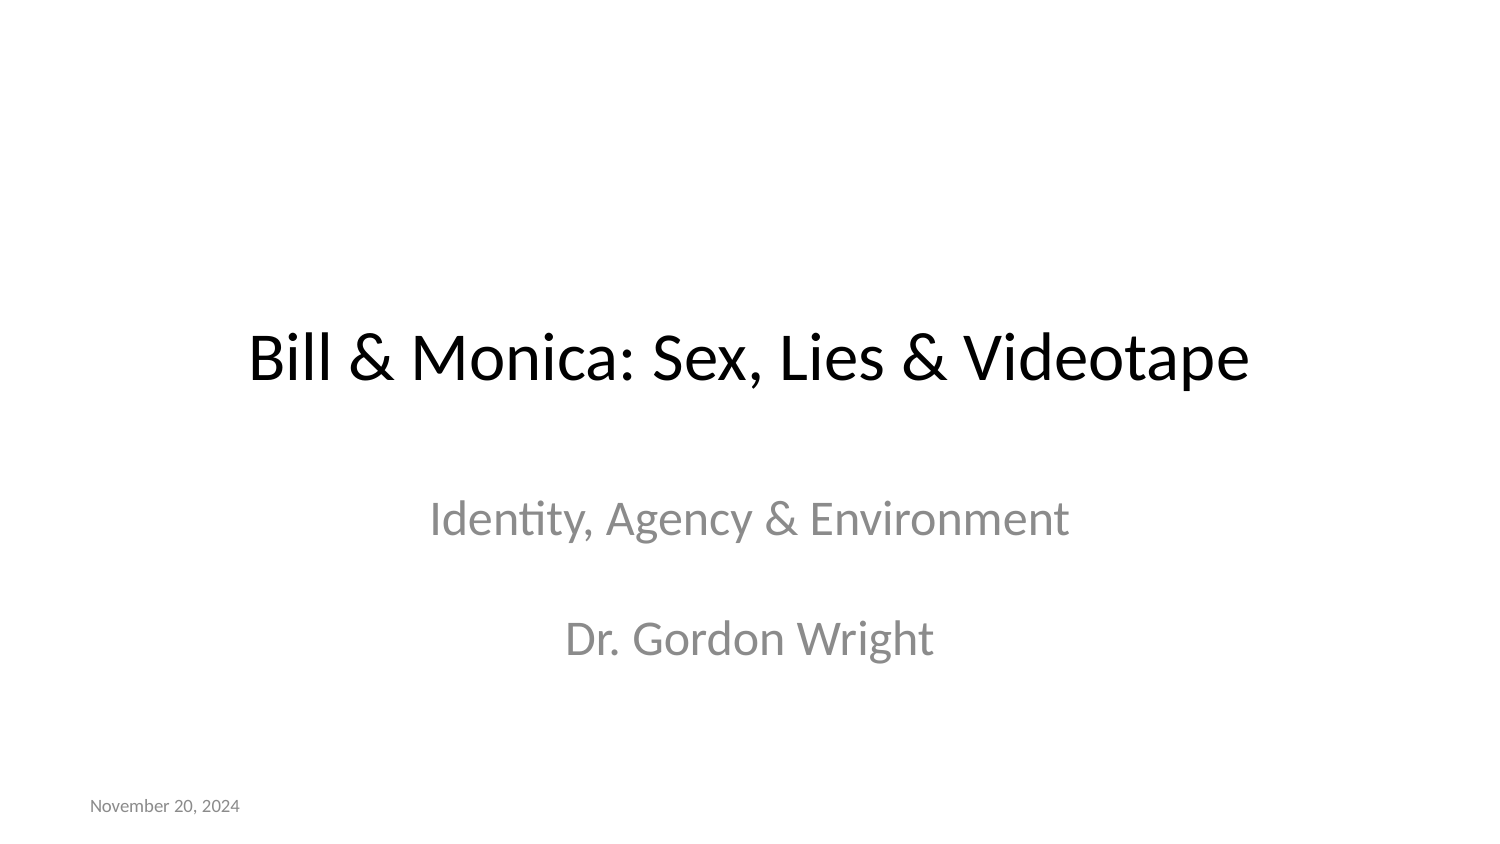

# Bill & Monica: Sex, Lies & Videotape
Identity, Agency & Environment
Dr. Gordon Wright
November 20, 2024